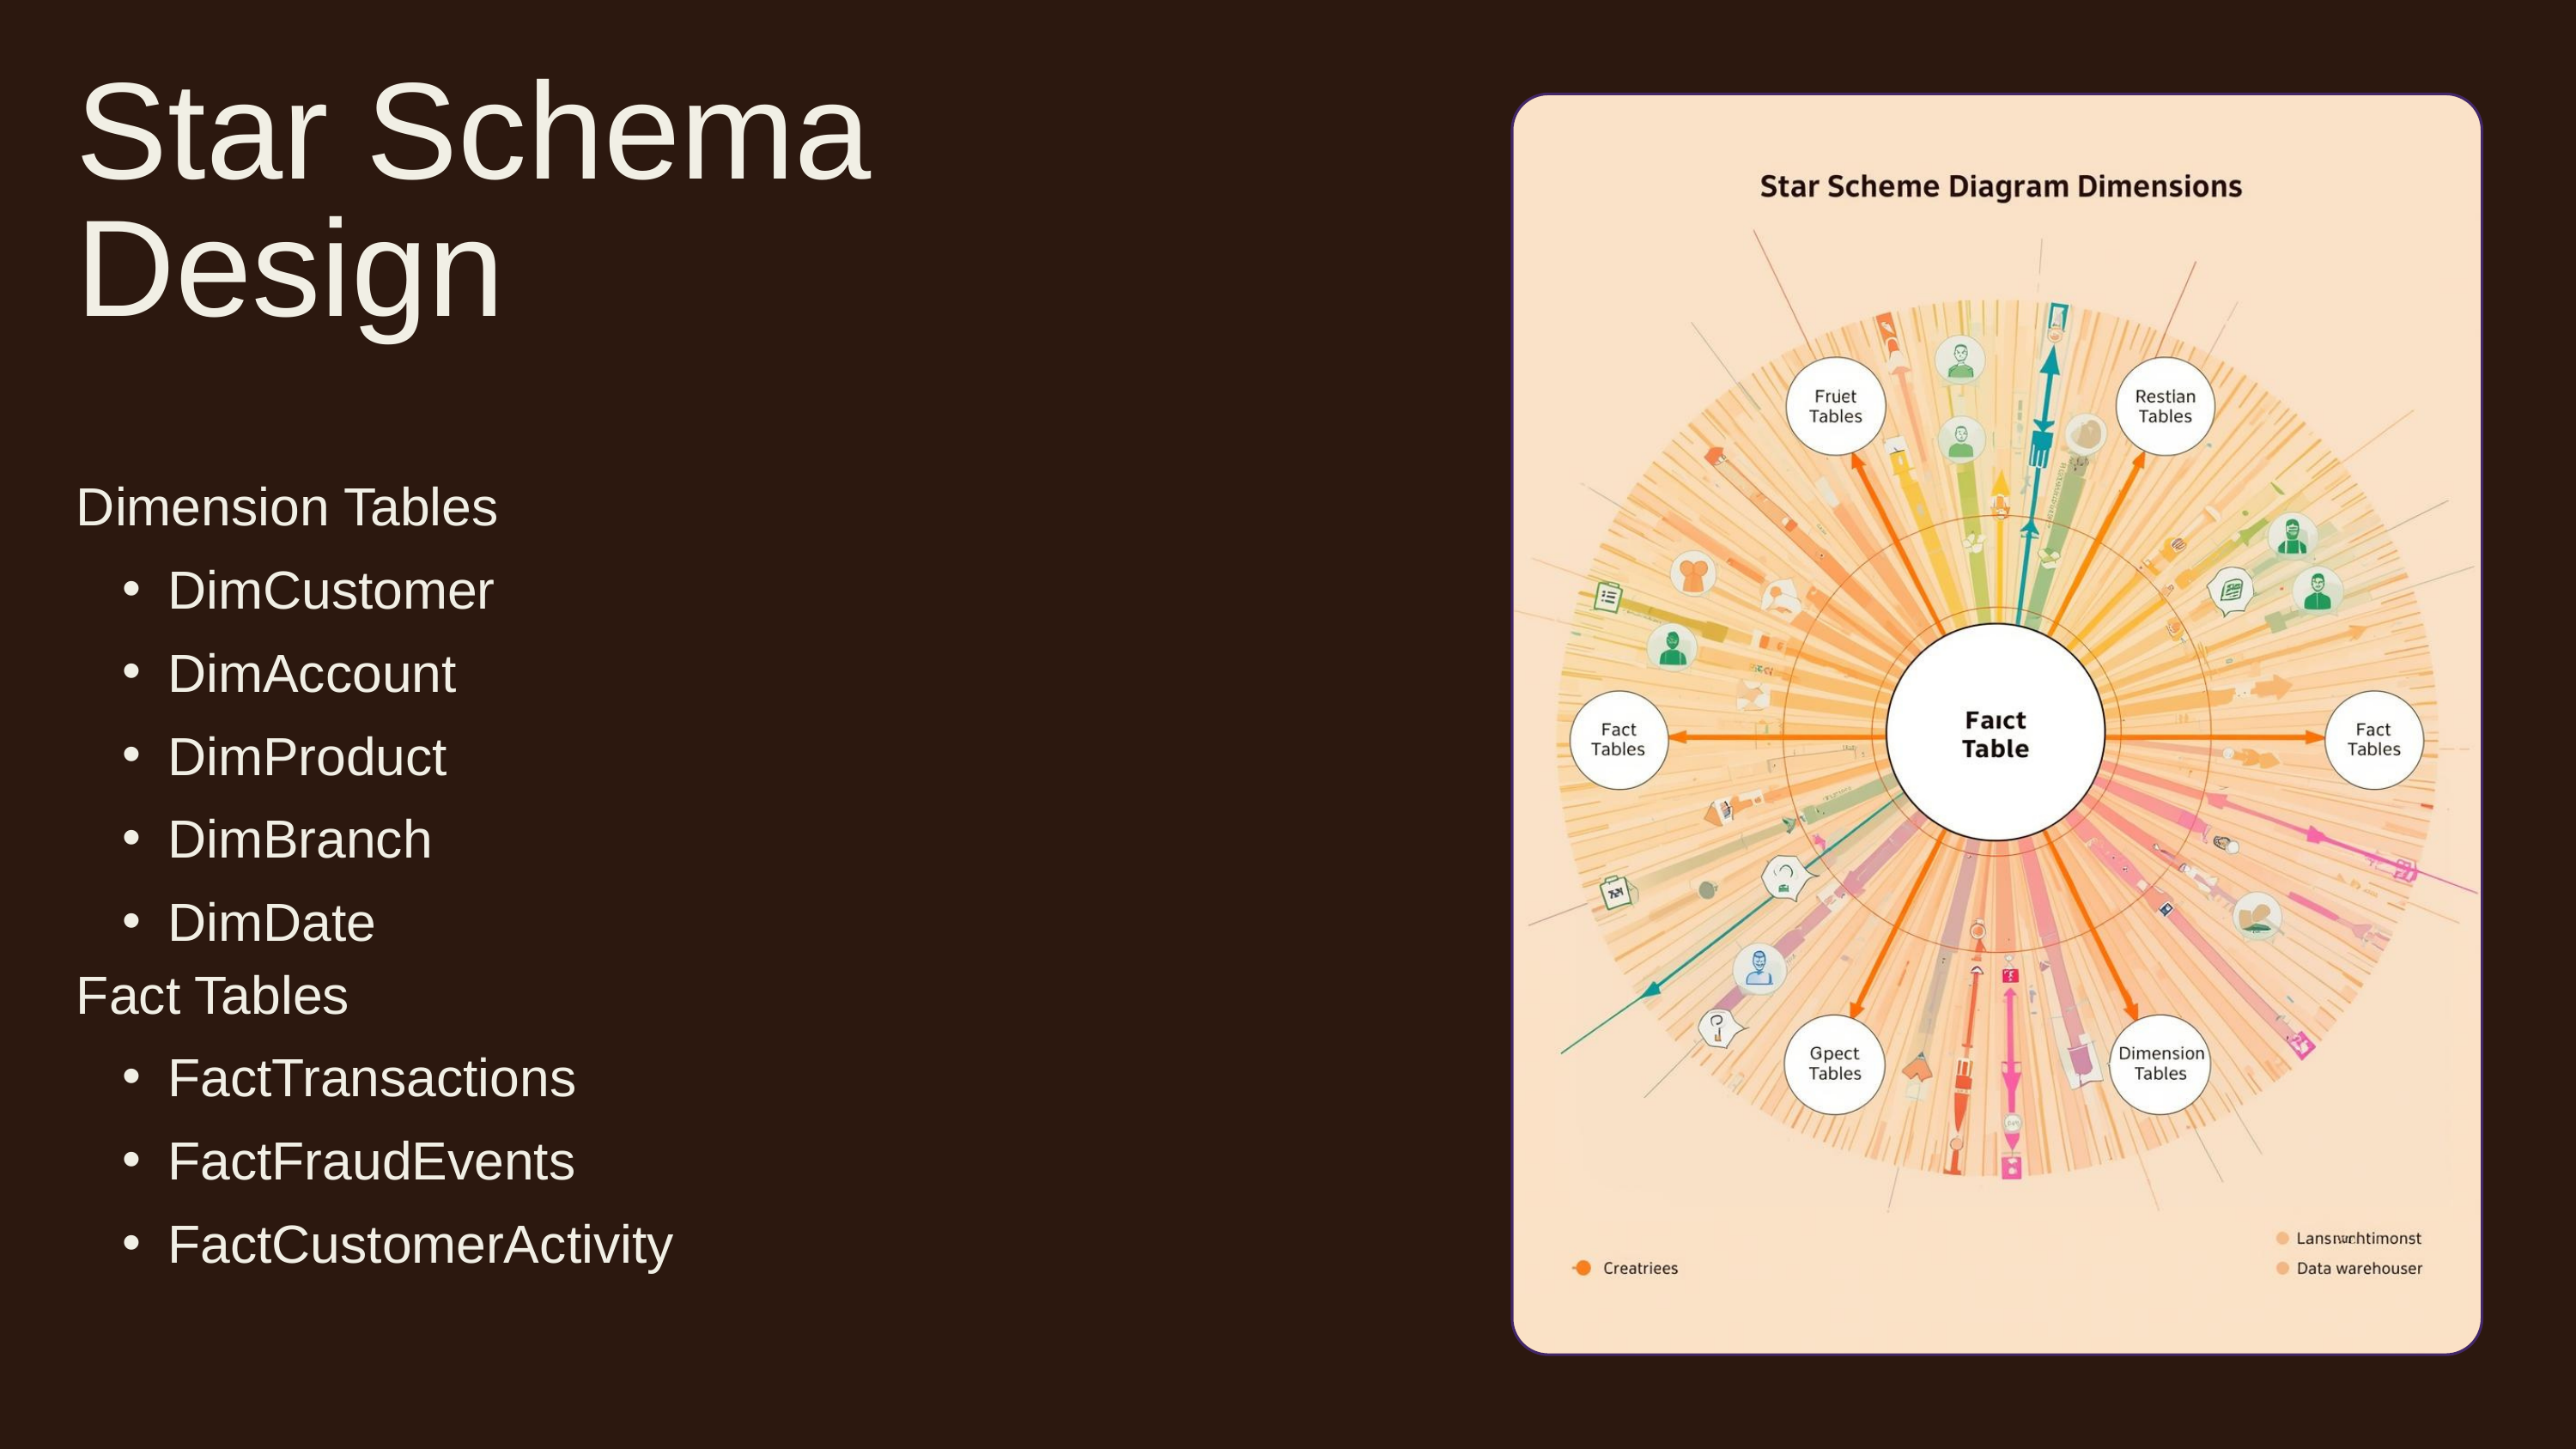

Star Schema Design

Dimension Tables
DimCustomer
DimAccount
DimProduct
DimBranch
DimDate
Fact Tables
FactTransactions
FactFraudEvents
FactCustomerActivity